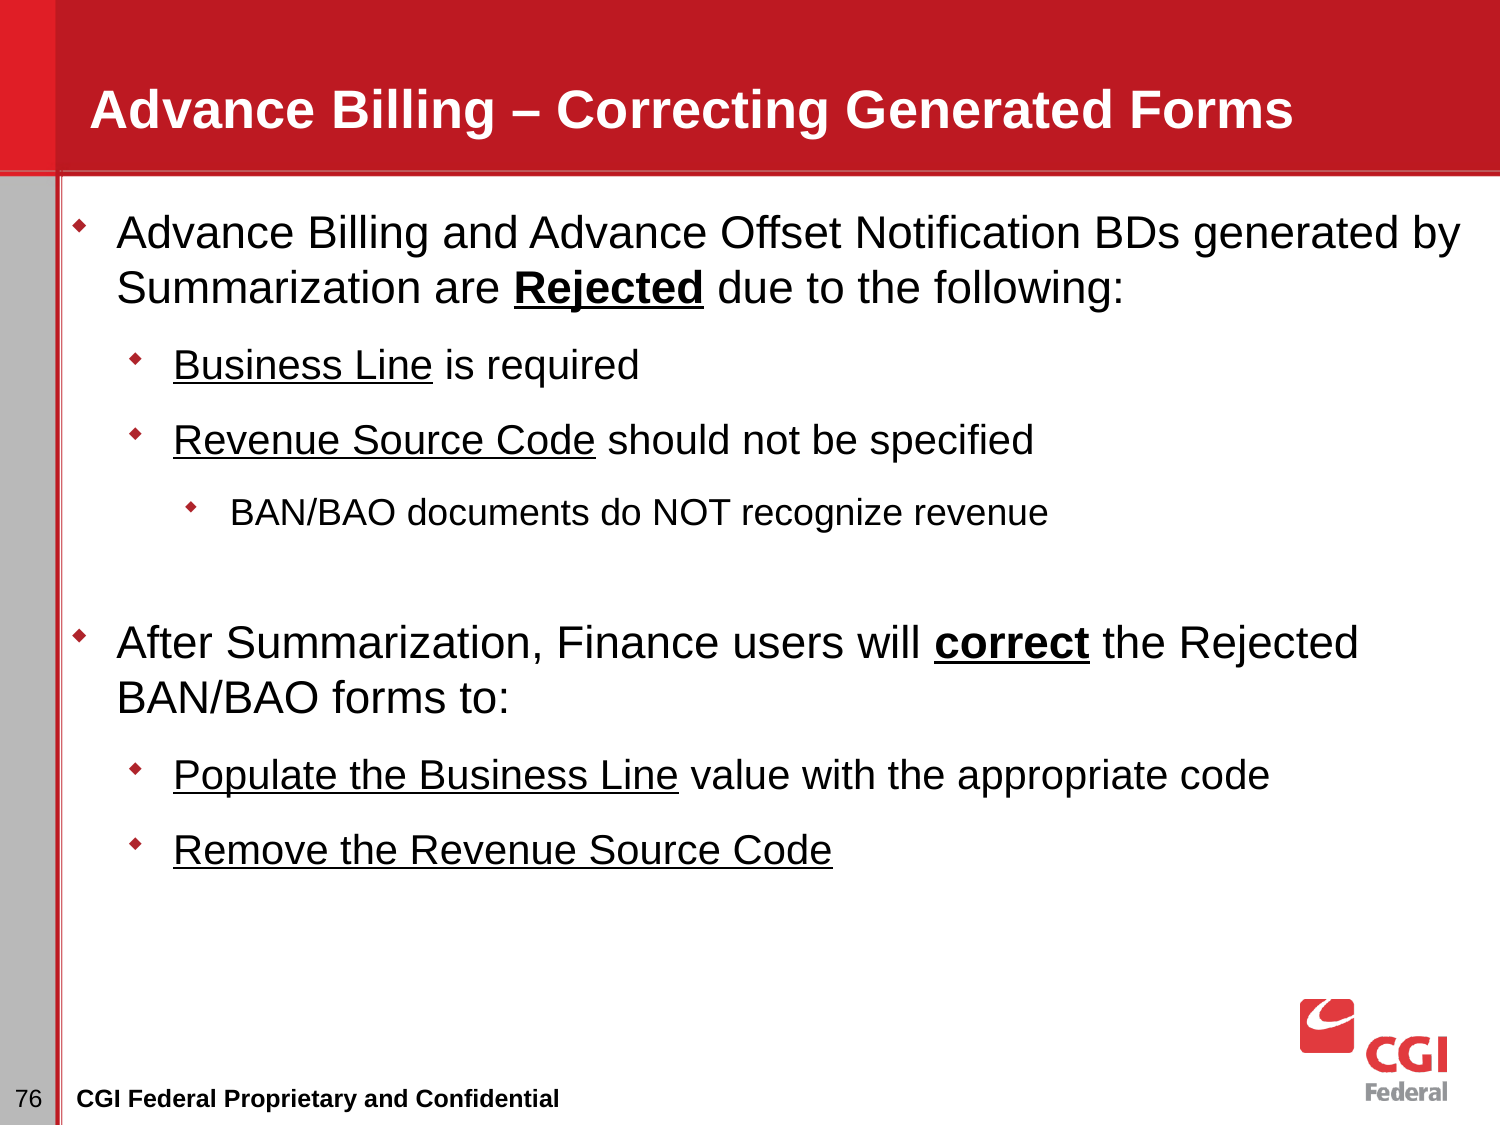

# Advance Billing – Correcting Generated Forms
Advance Billing and Advance Offset Notification BDs generated by Summarization are Rejected due to the following:
Business Line is required
Revenue Source Code should not be specified
BAN/BAO documents do NOT recognize revenue

After Summarization, Finance users will correct the Rejected BAN/BAO forms to:
Populate the Business Line value with the appropriate code
Remove the Revenue Source Code
76
CGI Federal Proprietary and Confidential